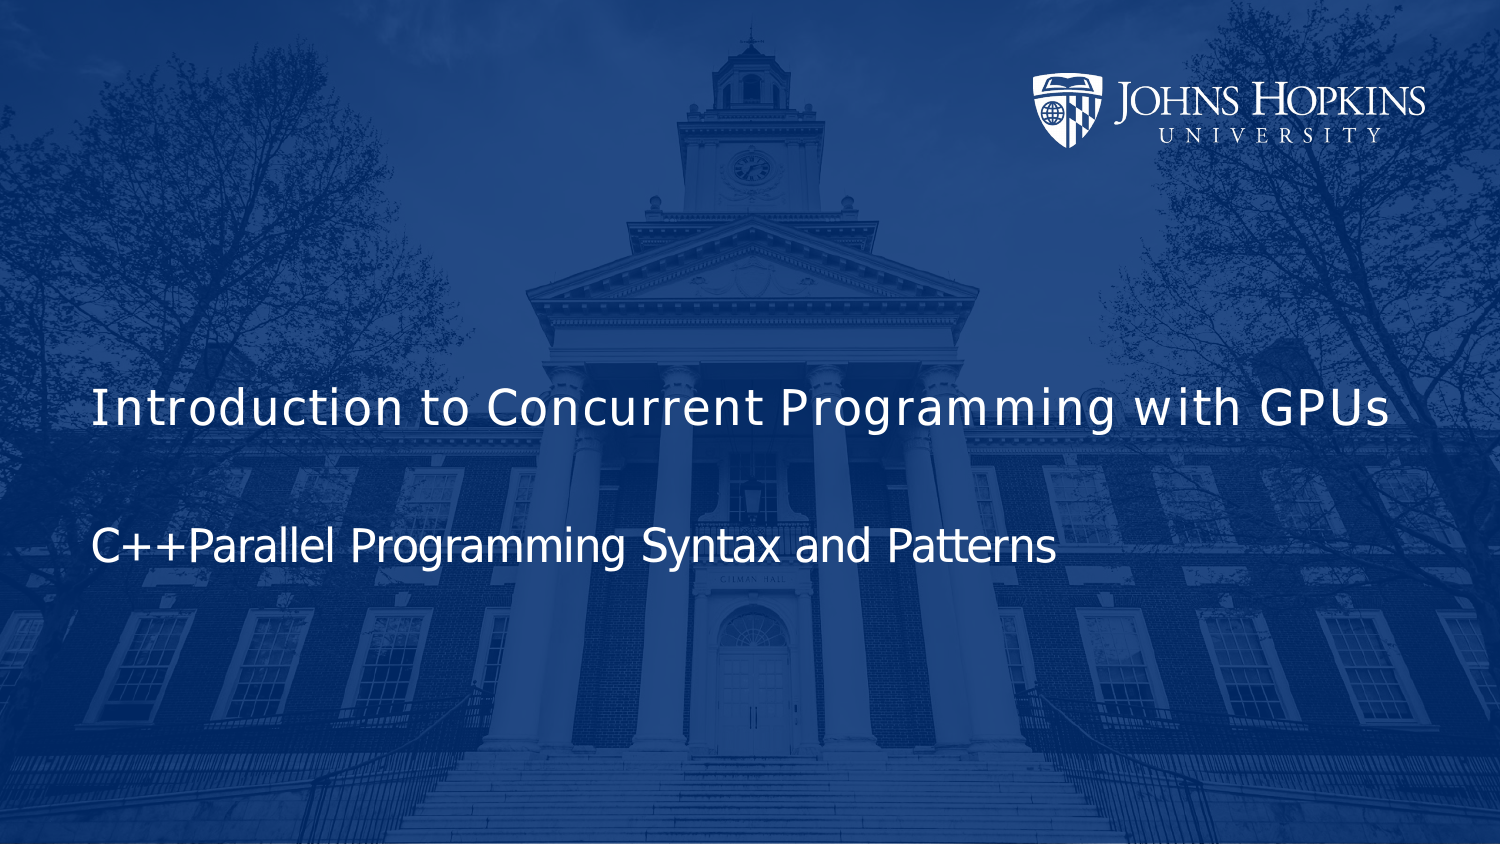

# Introduction to Concurrent Programming with GPUs
C++Parallel Programming Syntax and Patterns